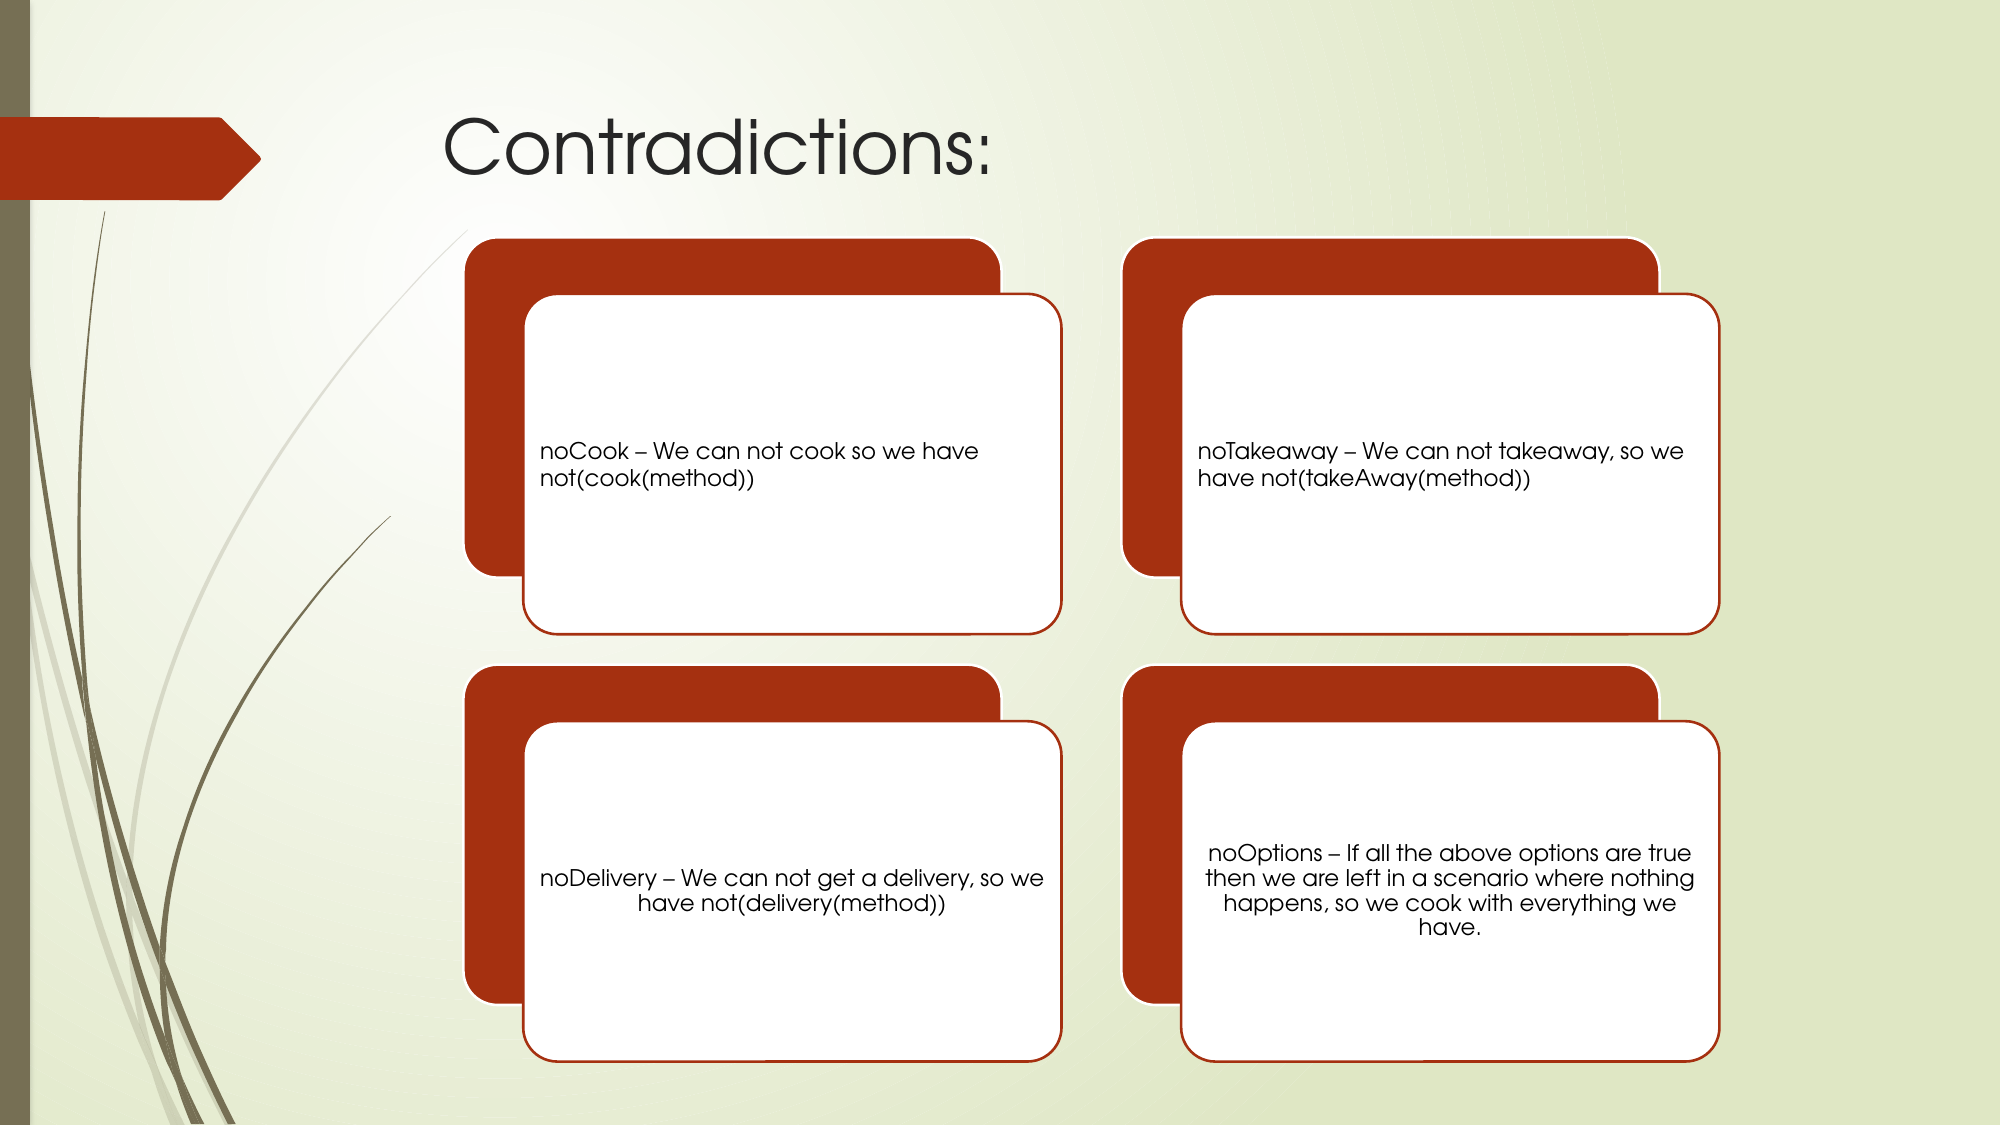

# Contradictions:

noCook – We can not cook so we have not(cook(method))

noTakeaway – We can not takeaway, so we have not(takeAway(method))

noDelivery – We can not get a delivery, so we have not(delivery(method))

noOptions – If all the above options are true then we are left in a scenario where nothing happens, so we cook with everything we have.